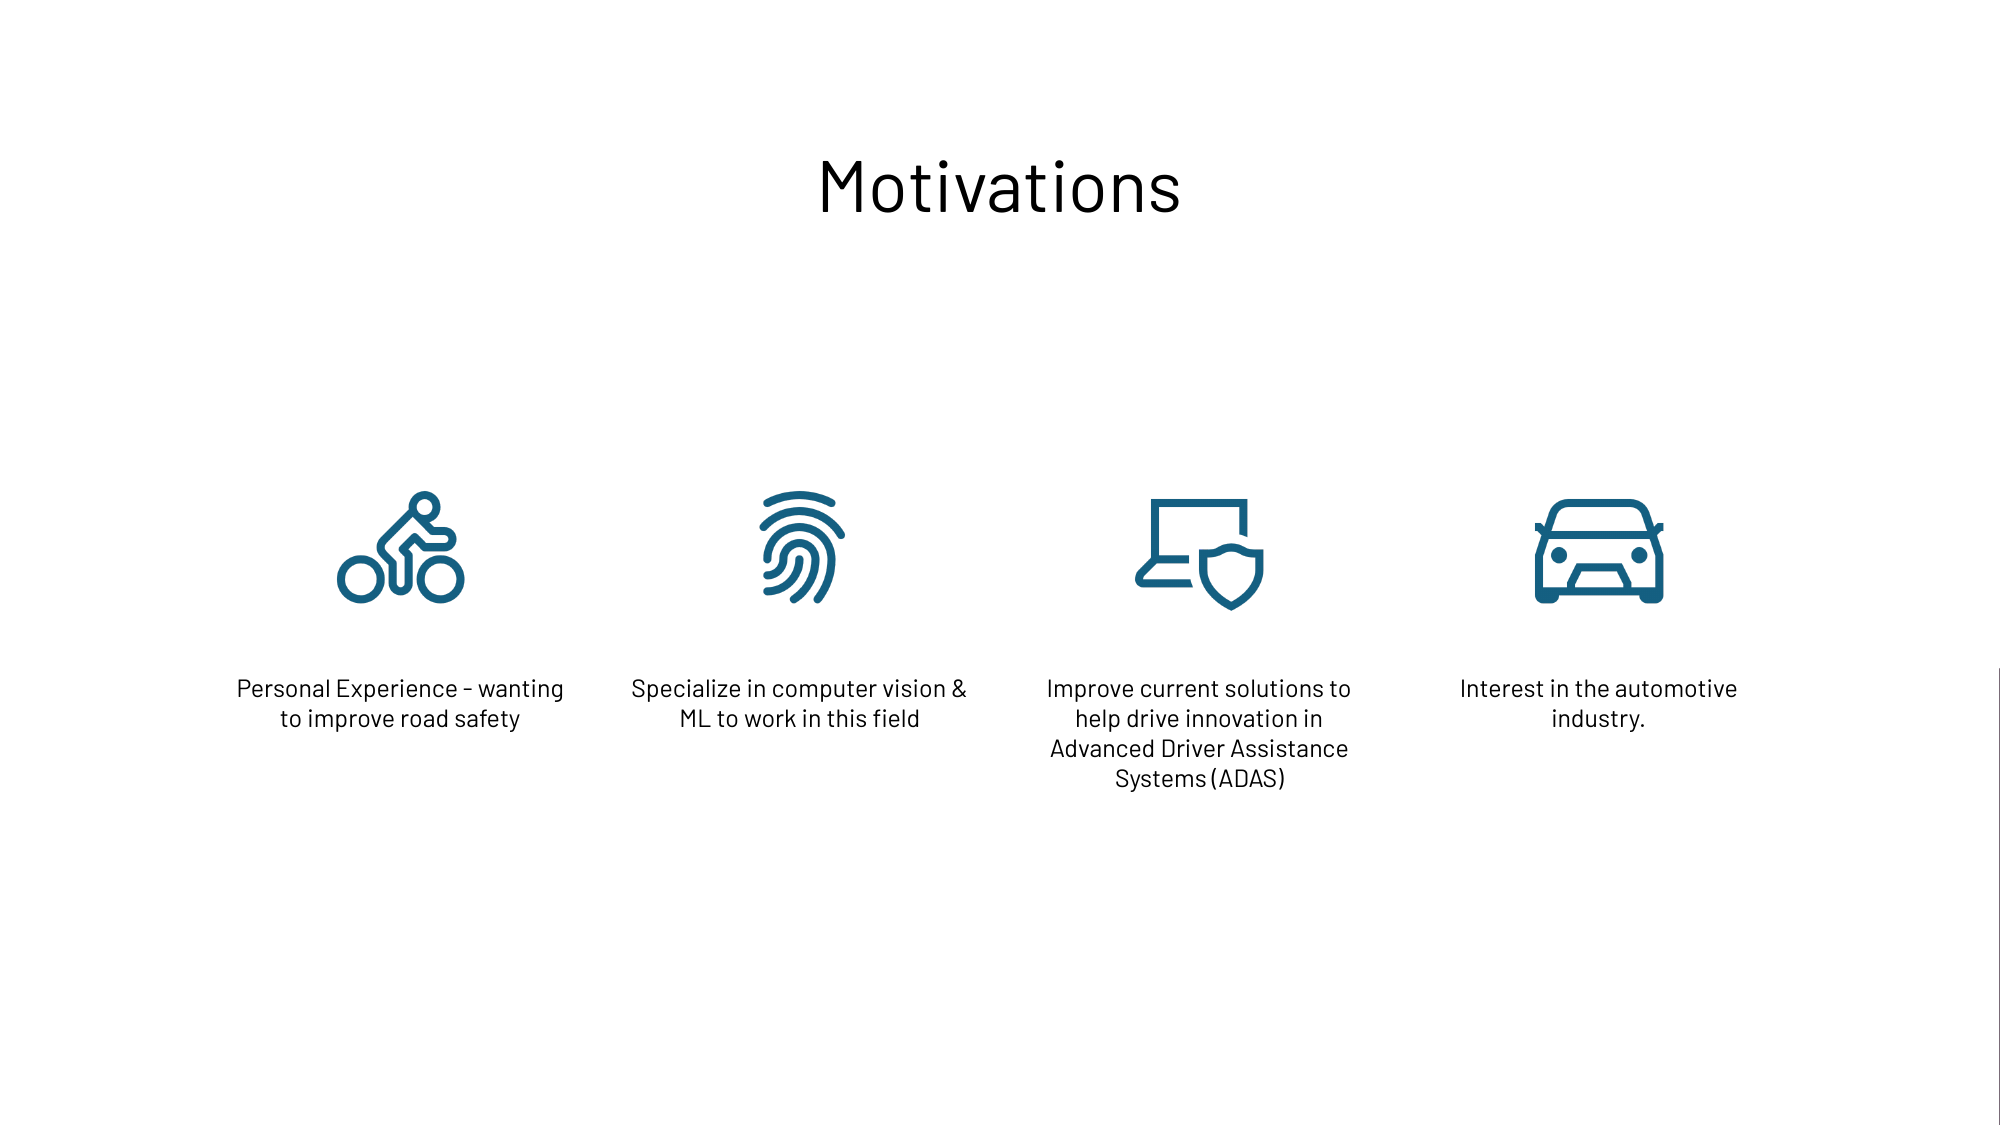

# Motivation:
Motivations
Personal Experience - wanting to improve road safety
Specialize in computer vision & ML to work in this field
Improve current solutions to help drive innovation in Advanced Driver Assistance Systems (ADAS)
Interest in the automotive industry.